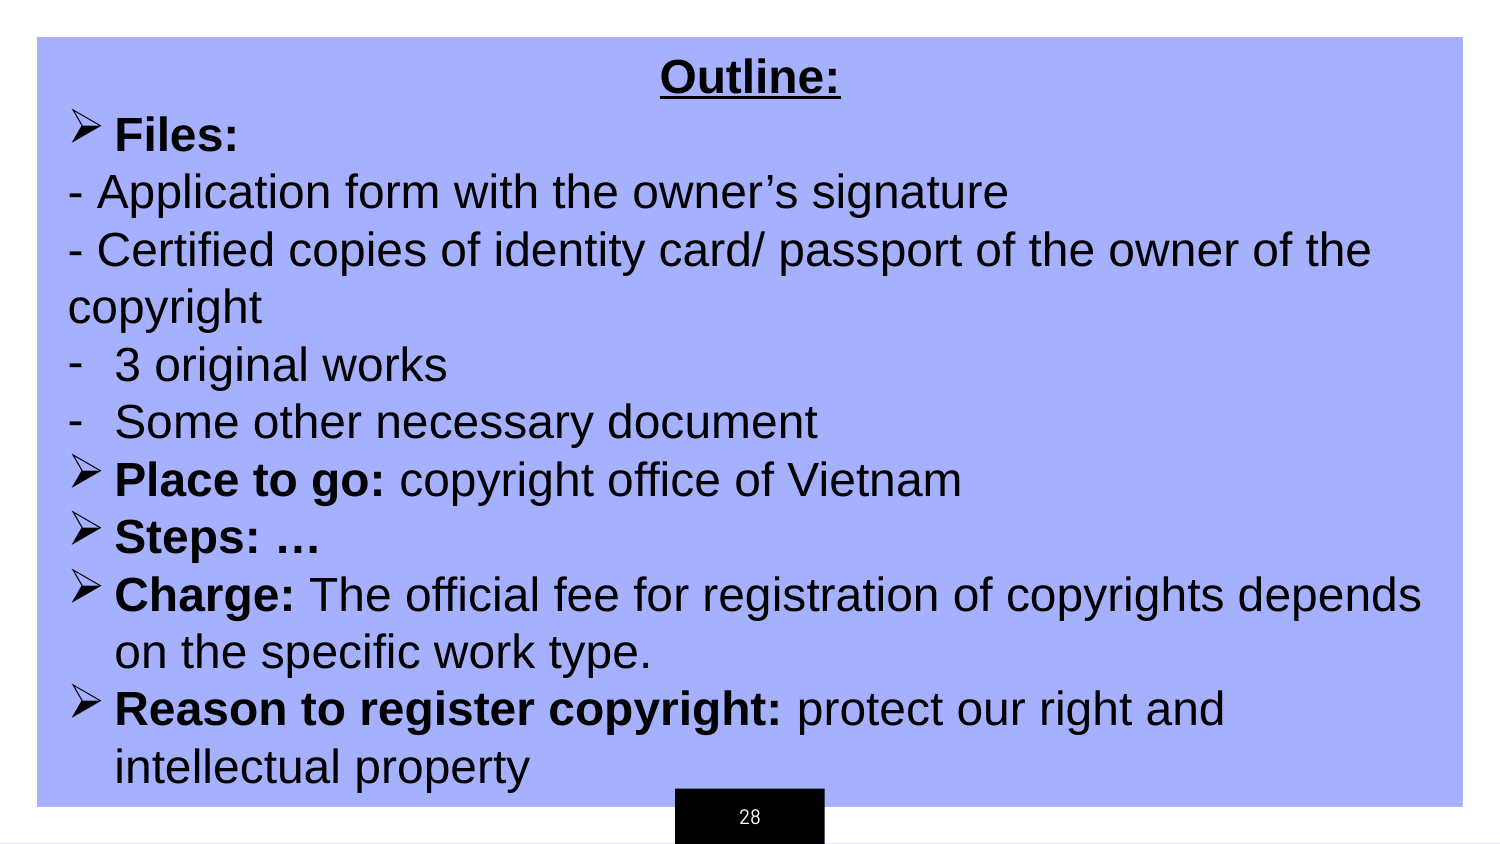

Outline:
Files:
- Application form with the owner’s signature
- Certified copies of identity card/ passport of the owner of the copyright
3 original works
Some other necessary document
Place to go: copyright office of Vietnam
Steps: …
Charge: The official fee for registration of copyrights depends on the specific work type.
Reason to register copyright: protect our right and intellectual property

28